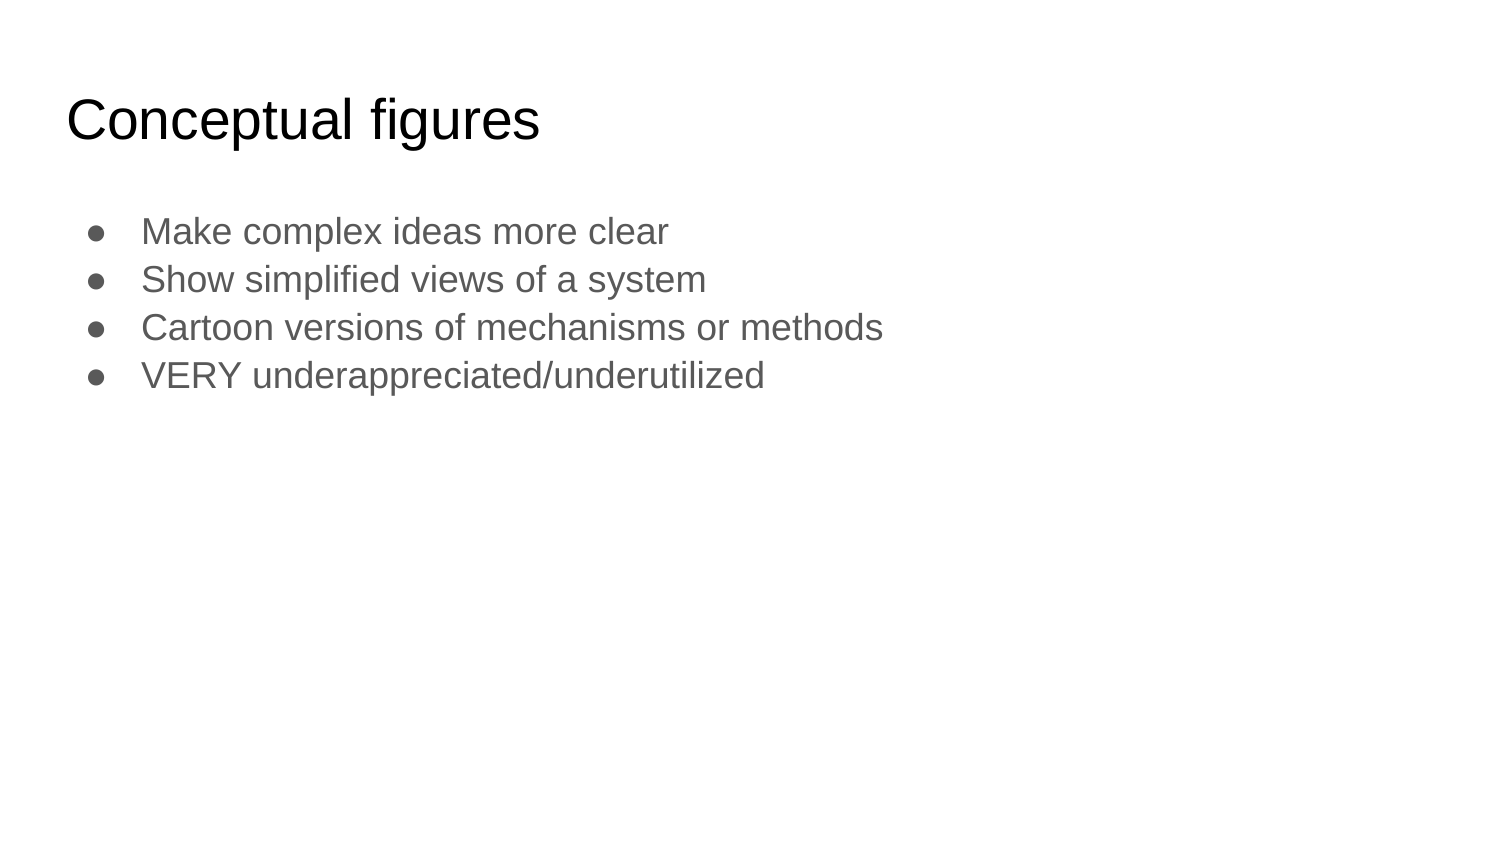

# Conceptual figures
Make complex ideas more clear
Show simplified views of a system
Cartoon versions of mechanisms or methods
VERY underappreciated/underutilized